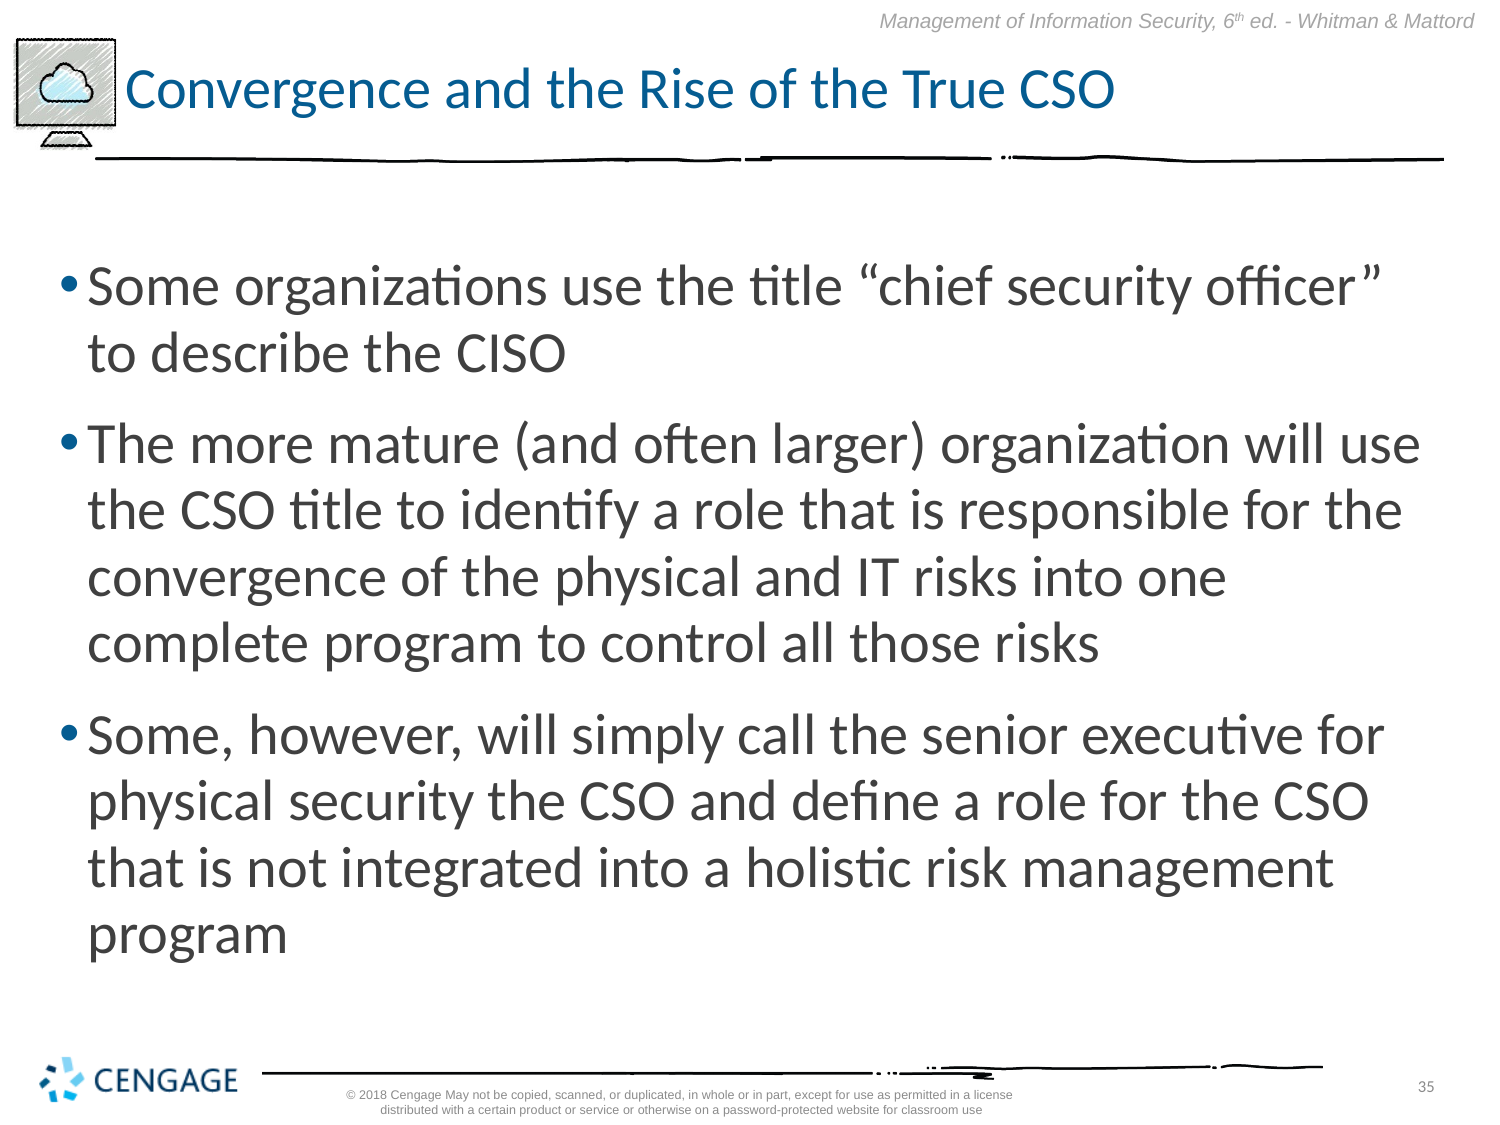

# Convergence and the Rise of the True CSO
Some organizations use the title “chief security officer” to describe the CISO
The more mature (and often larger) organization will use the CSO title to identify a role that is responsible for the convergence of the physical and IT risks into one complete program to control all those risks
Some, however, will simply call the senior executive for physical security the CSO and define a role for the CSO that is not integrated into a holistic risk management program